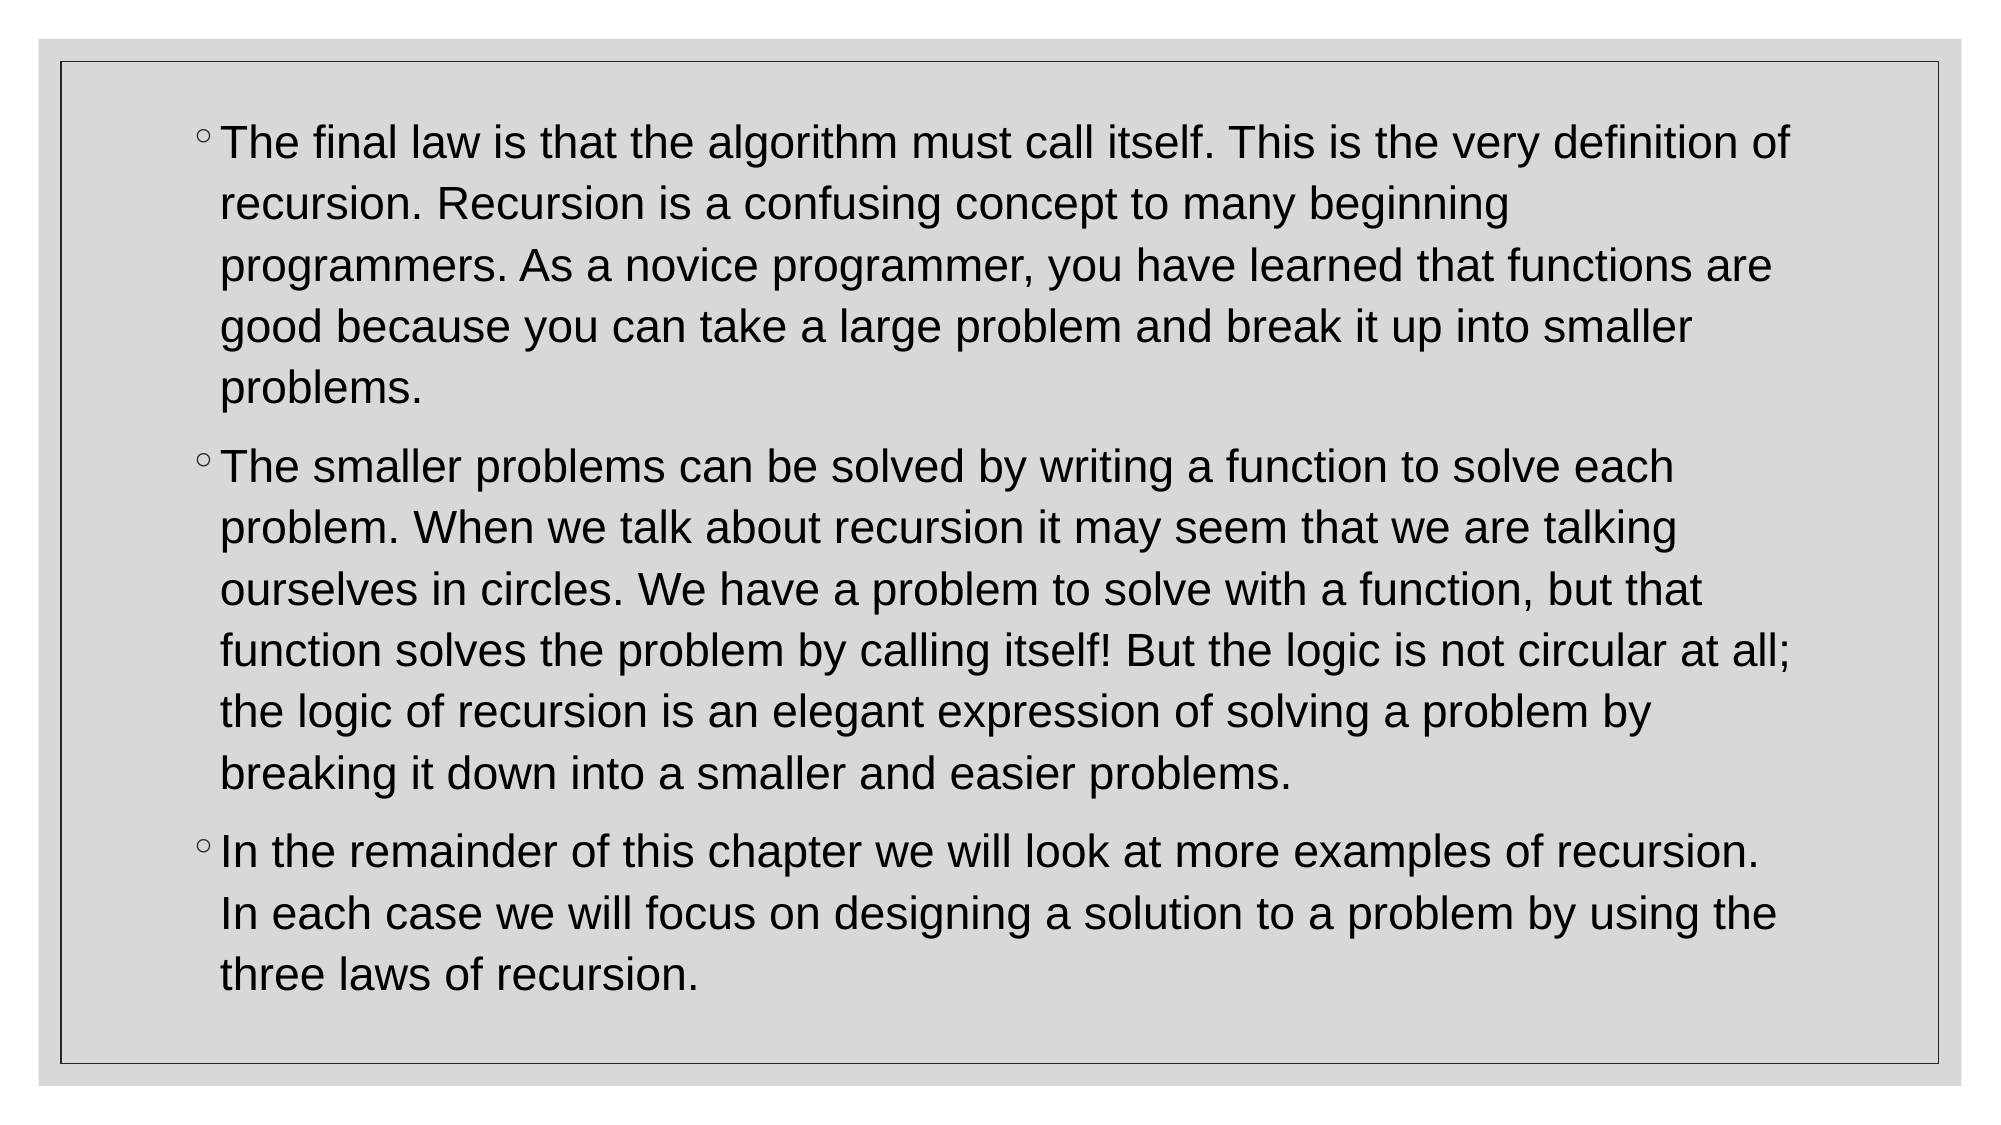

The final law is that the algorithm must call itself. This is the very definition of recursion. Recursion is a confusing concept to many beginning programmers. As a novice programmer, you have learned that functions are good because you can take a large problem and break it up into smaller problems.
The smaller problems can be solved by writing a function to solve each problem. When we talk about recursion it may seem that we are talking ourselves in circles. We have a problem to solve with a function, but that function solves the problem by calling itself! But the logic is not circular at all; the logic of recursion is an elegant expression of solving a problem by breaking it down into a smaller and easier problems.
In the remainder of this chapter we will look at more examples of recursion. In each case we will focus on designing a solution to a problem by using the three laws of recursion.